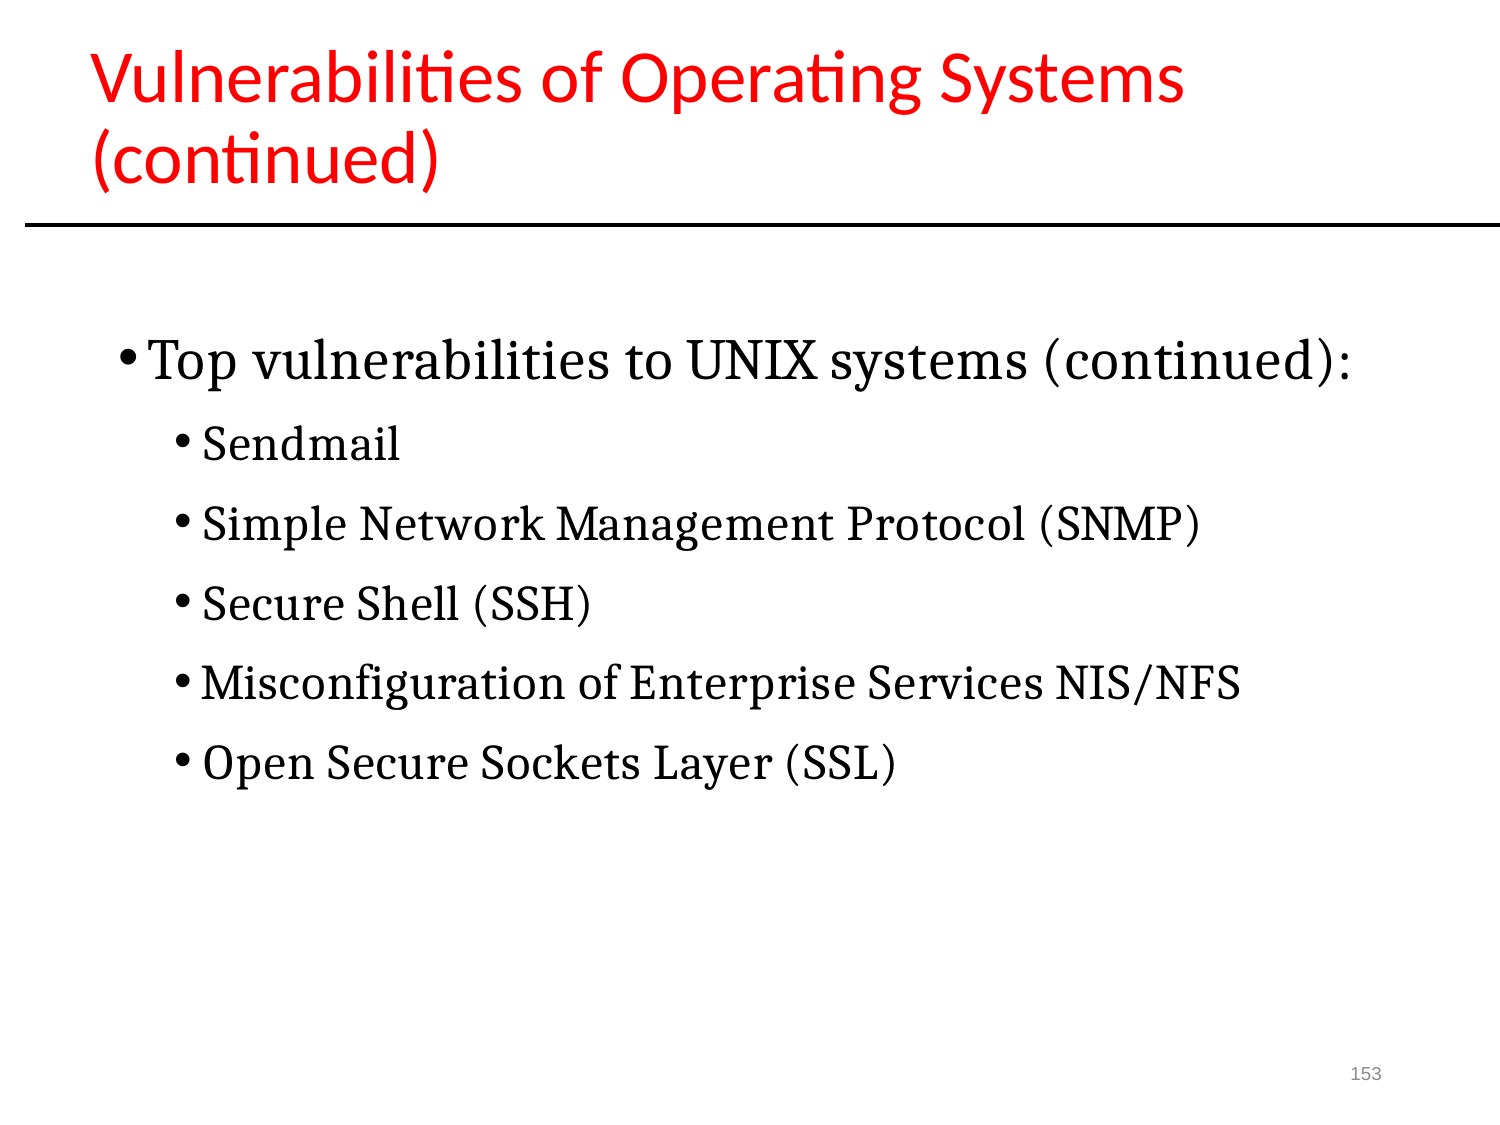

# Vulnerabilities of Operating Systems (continued)
Top vulnerabilities to UNIX systems (continued):
Sendmail
Simple Network Management Protocol (SNMP)
Secure Shell (SSH)
Misconfiguration of Enterprise Services NIS/NFS
Open Secure Sockets Layer (SSL)
153